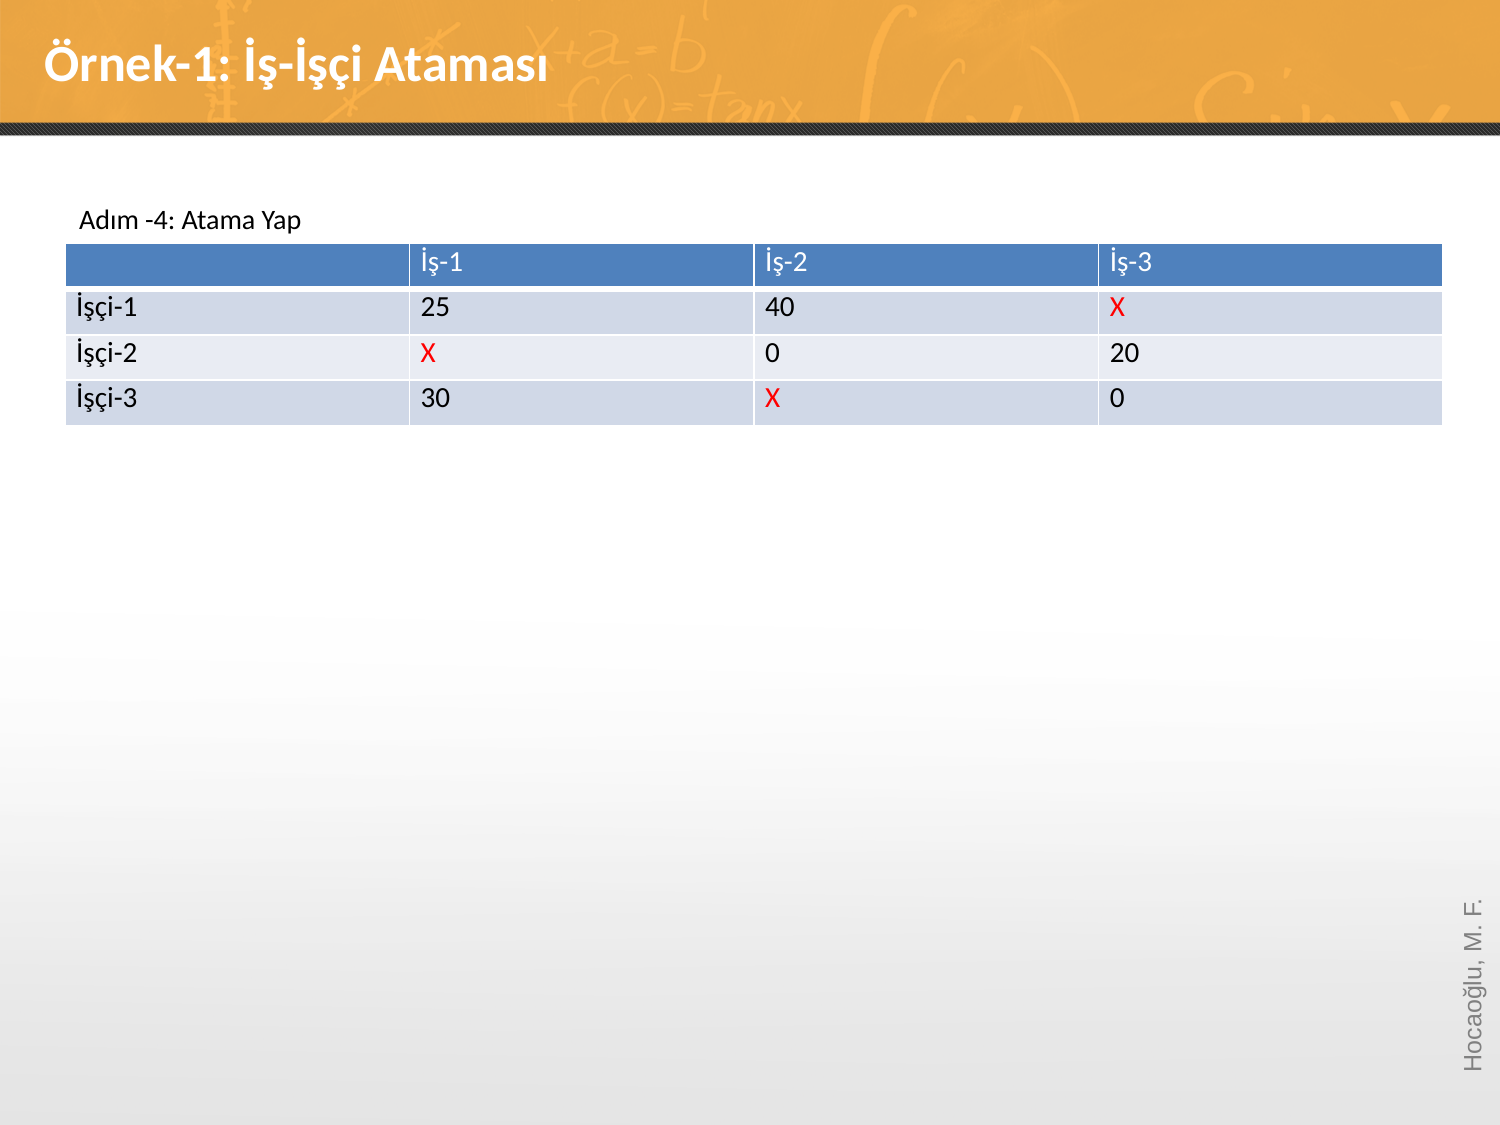

# Örnek-1: İş-İşçi Ataması
Adım -4: Atama Yap
|  | İş-1 | İş-2 | İş-3 |
| --- | --- | --- | --- |
| İşçi-1 | 25 | 40 | X |
| İşçi-2 | X | 0 | 20 |
| İşçi-3 | 30 | X | 0 |